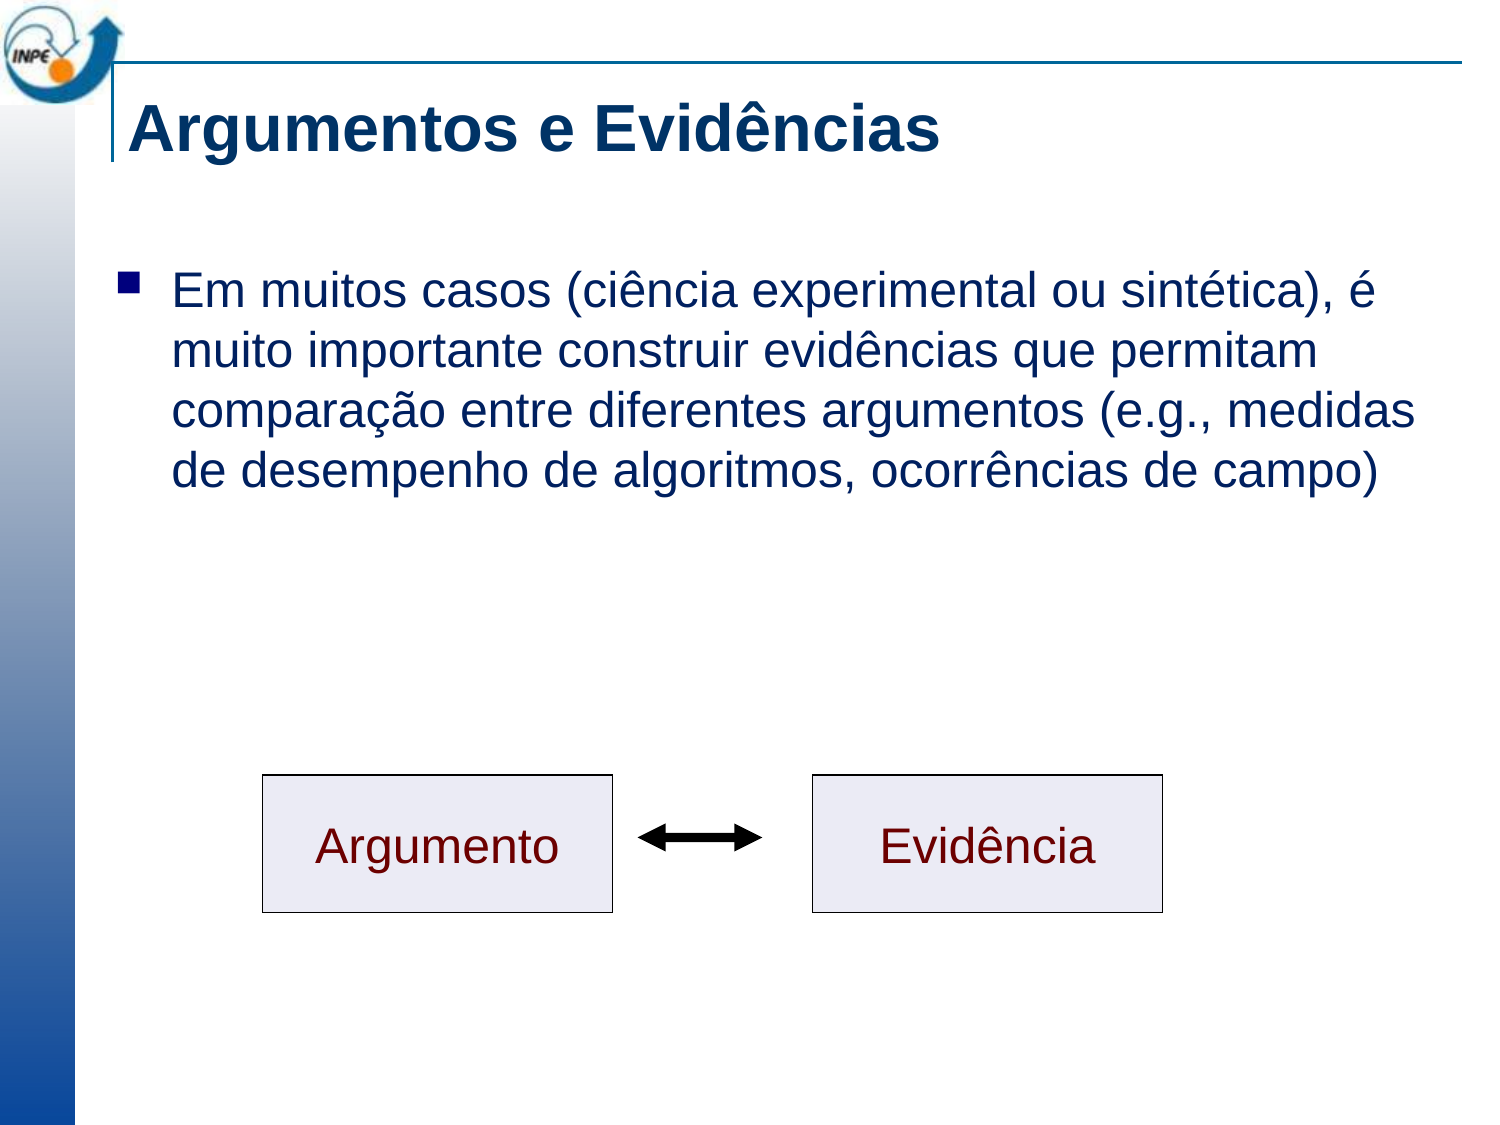

# Argumentos e Evidências
Em muitos casos (ciência experimental ou sintética), é muito importante construir evidências que permitam comparação entre diferentes argumentos (e.g., medidas de desempenho de algoritmos, ocorrências de campo)
Argumento
Evidência